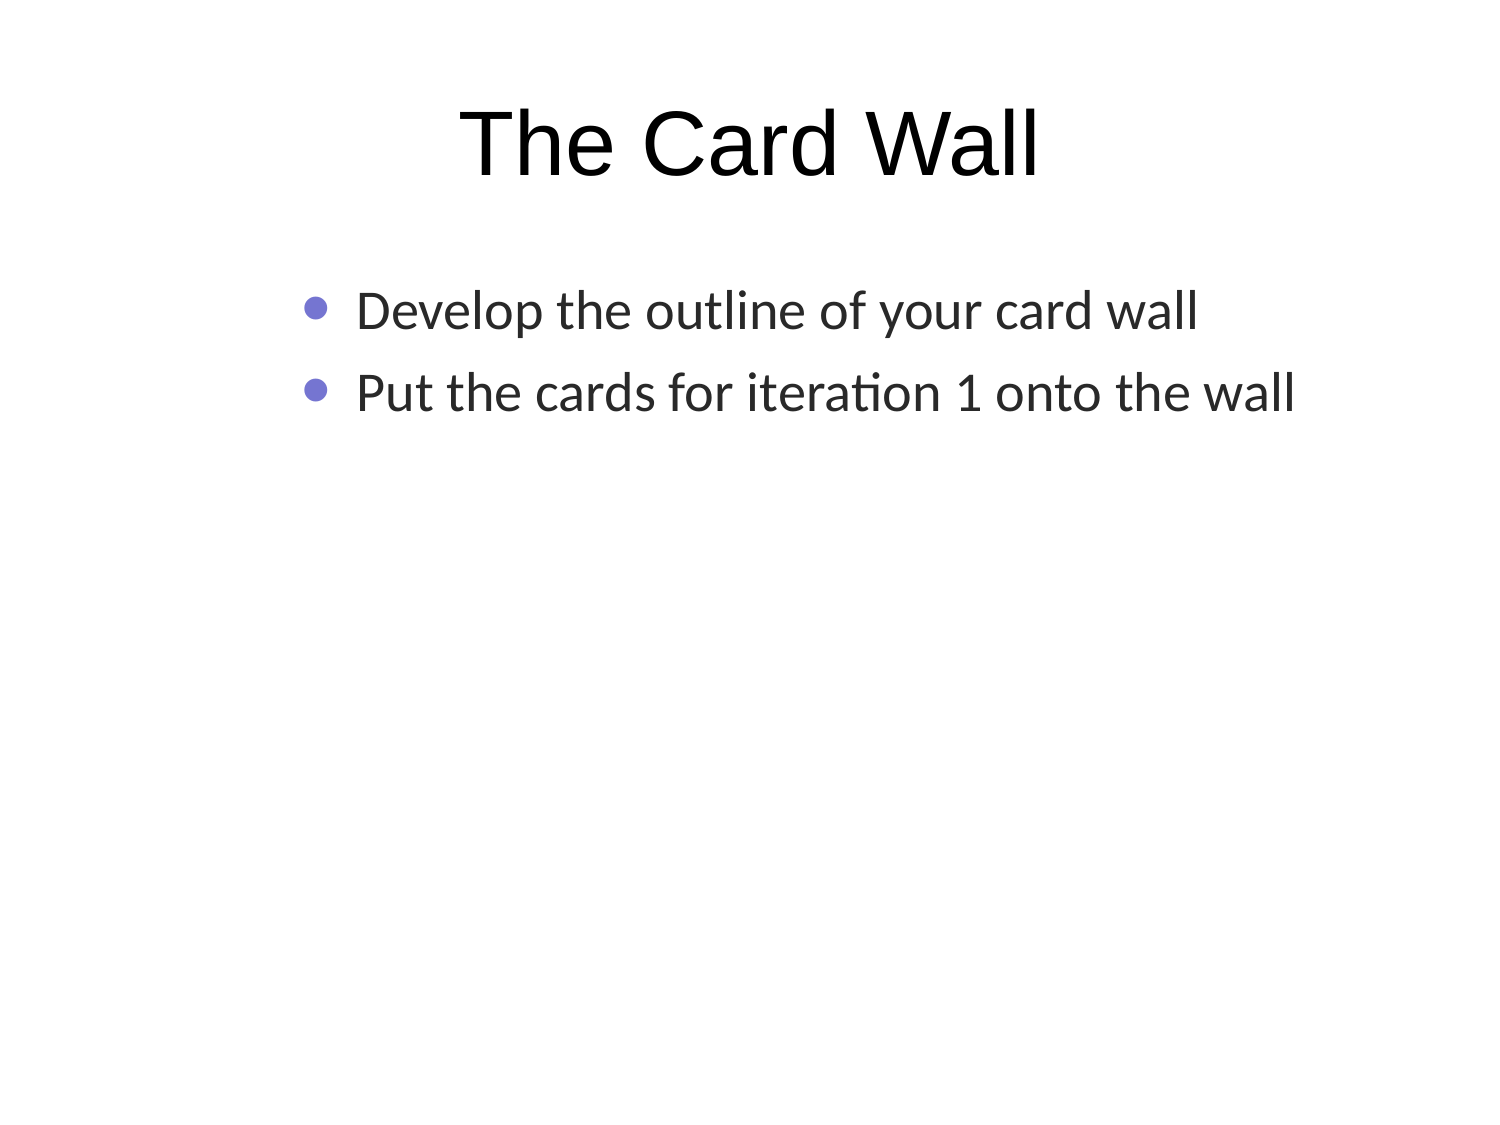

# The Card Wall

Develop the outline of your card wall
Put the cards for iteration 1 onto the wall